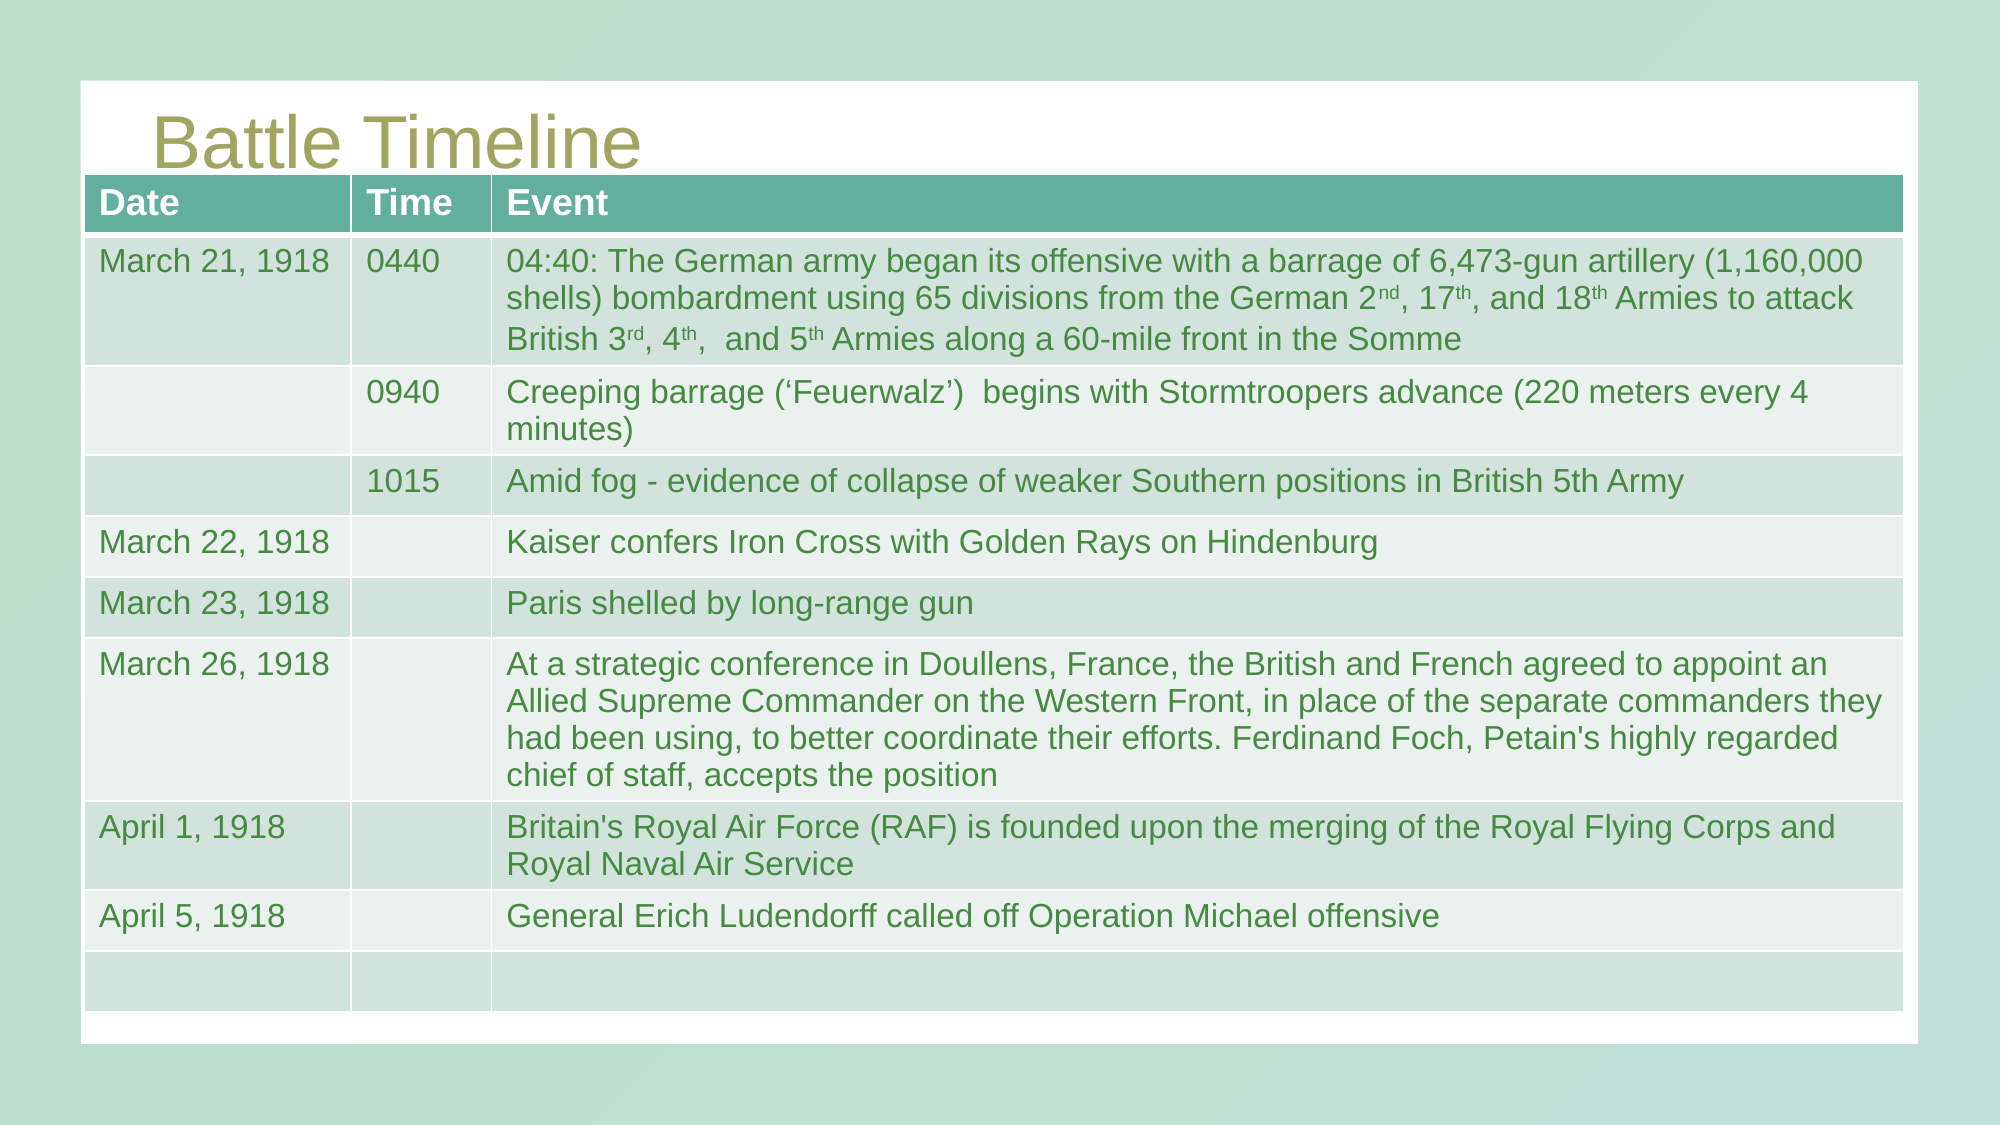

Battle Timeline
| Date | Time | Event |
| --- | --- | --- |
| March 21, 1918 | 0440 | 04:40: The German army began its offensive with a barrage of 6,473-gun artillery (1,160,000 shells) bombardment using 65 divisions from the German 2nd, 17th, and 18th Armies to attack British 3rd, 4th,  and 5th Armies along a 60-mile front in the Somme |
|  | 0940 | Creeping barrage (‘Feuerwalz’)  begins with Stormtroopers advance (220 meters every 4 minutes) |
|  | 1015 | Amid fog - evidence of collapse of weaker Southern positions in British 5th Army |
| March 22, 1918 |  | Kaiser confers Iron Cross with Golden Rays on Hindenburg |
| March 23, 1918 |  | Paris shelled by long-range gun |
| March 26, 1918 |  | At a strategic conference in Doullens, France, the British and French agreed to appoint an Allied Supreme Commander on the Western Front, in place of the separate commanders they had been using, to better coordinate their efforts. Ferdinand Foch, Petain's highly regarded chief of staff, accepts the position |
| April 1, 1918 |  | Britain's Royal Air Force (RAF) is founded upon the merging of the Royal Flying Corps and Royal Naval Air Service |
| April 5, 1918 |  | General Erich Ludendorff called off Operation Michael offensive |
|  |  |  |